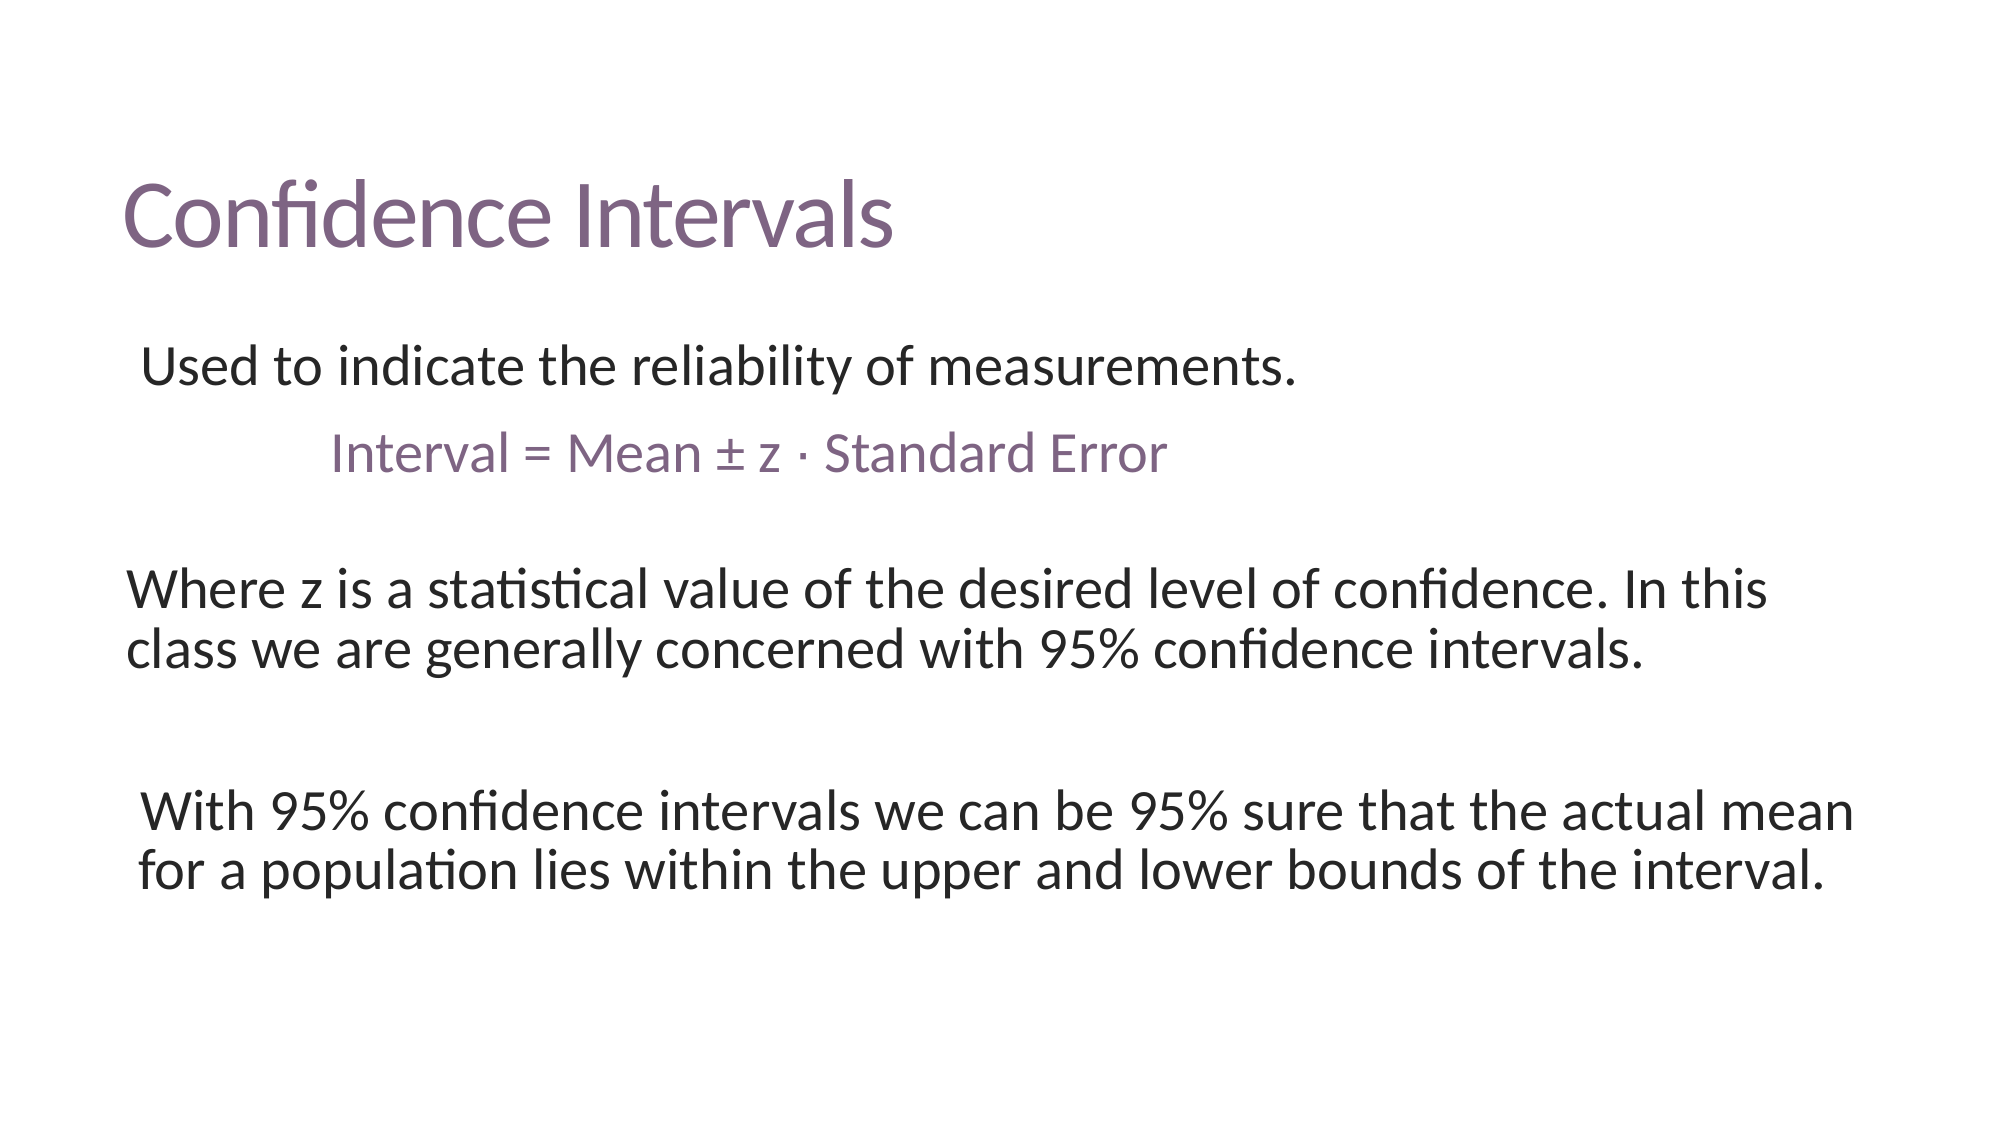

# Confidence Intervals
Used to indicate the reliability of measurements.

Where z is a statistical value of the desired level of confidence. In this class we are generally concerned with 95% confidence intervals.

With 95% confidence intervals we can be 95% sure that the actual mean for a population lies within the upper and lower bounds of the interval.
Interval = Mean ± z ∙ Standard Error